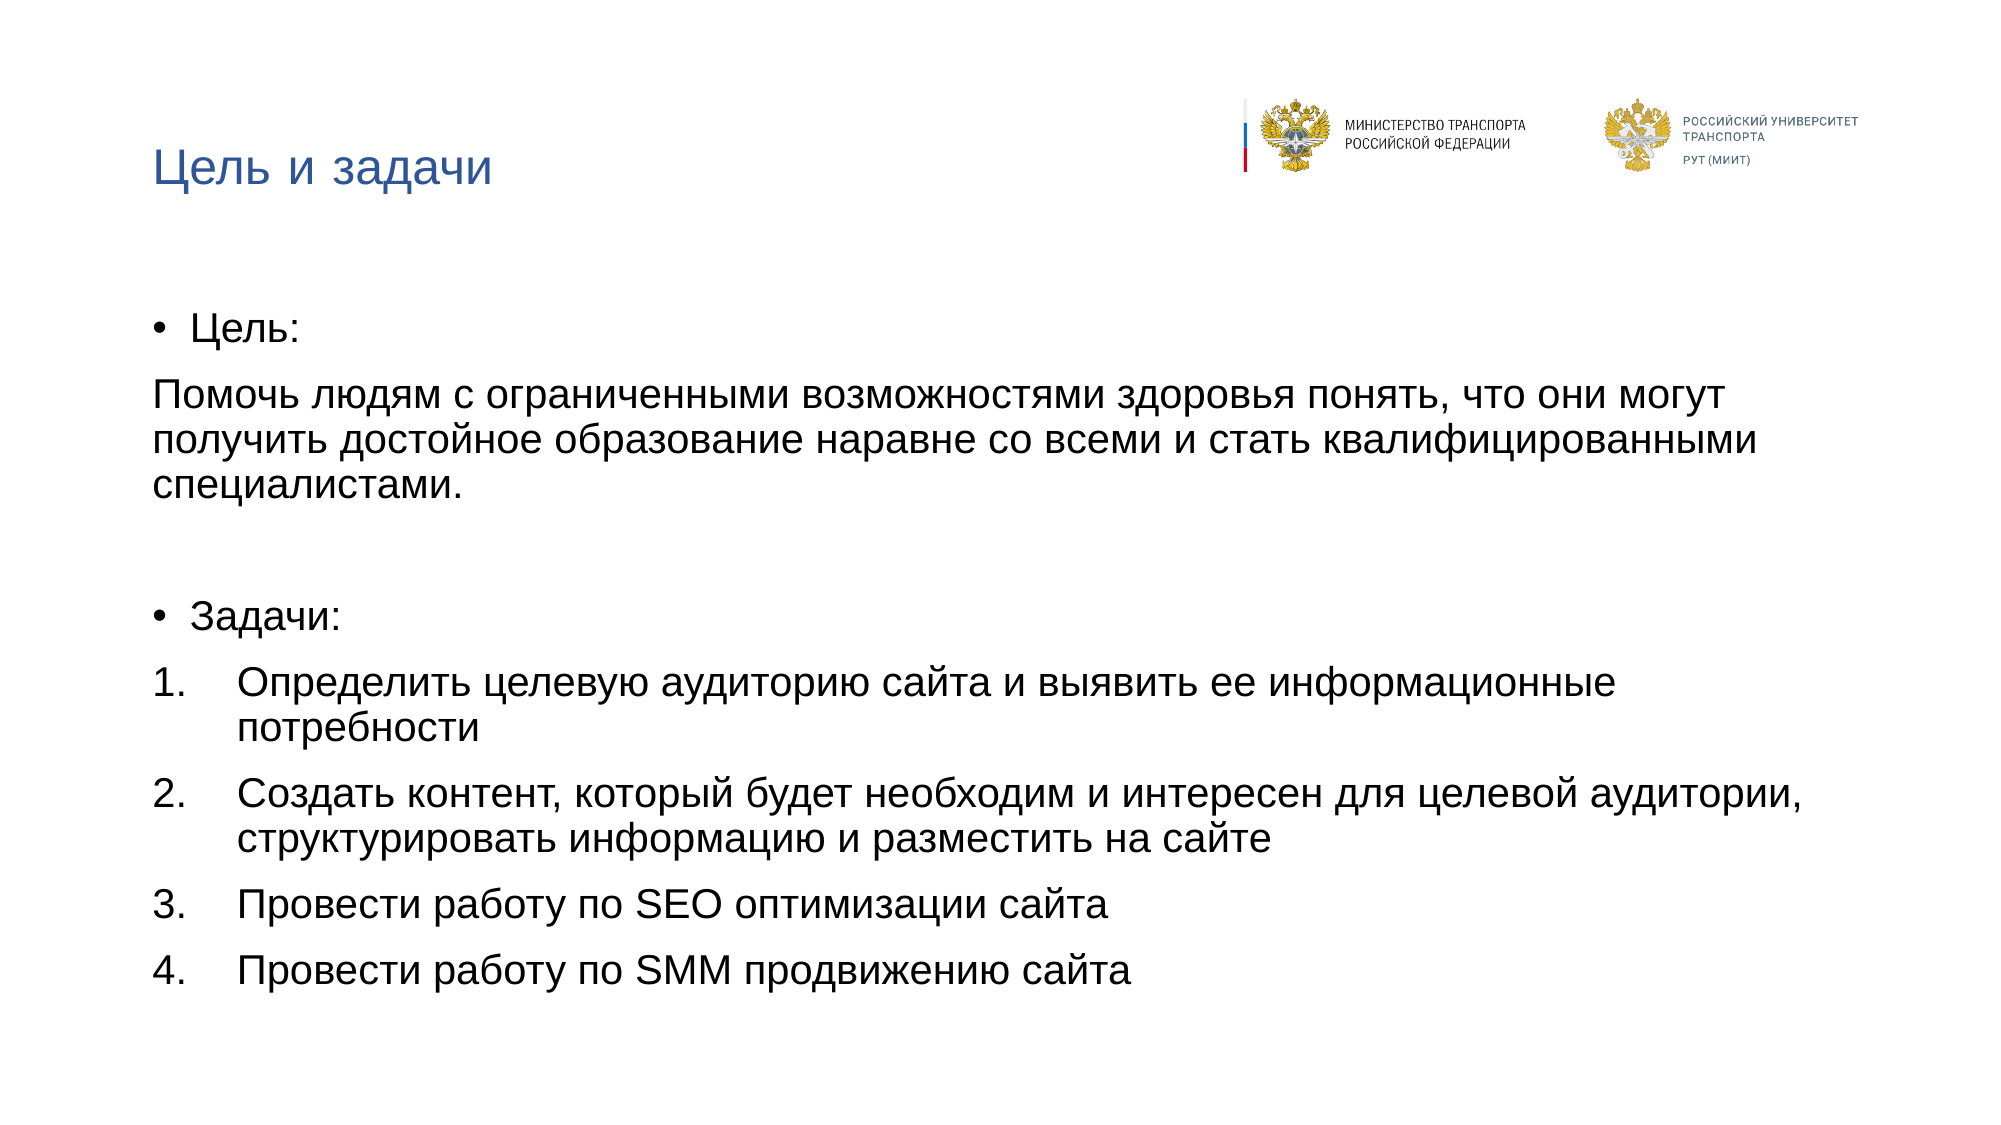

# Цель и задачи
Цель:
Помочь людям с ограниченными возможностями здоровья понять, что они могут получить достойное образование наравне со всеми и стать квалифицированными специалистами.

Задачи:
Определить целевую аудиторию сайта и выявить ее информационные потребности
Создать контент, который будет необходим и интересен для целевой аудитории, структурировать информацию и разместить на сайте
Провести работу по SEO оптимизации сайта
Провести работу по SMM продвижению сайта